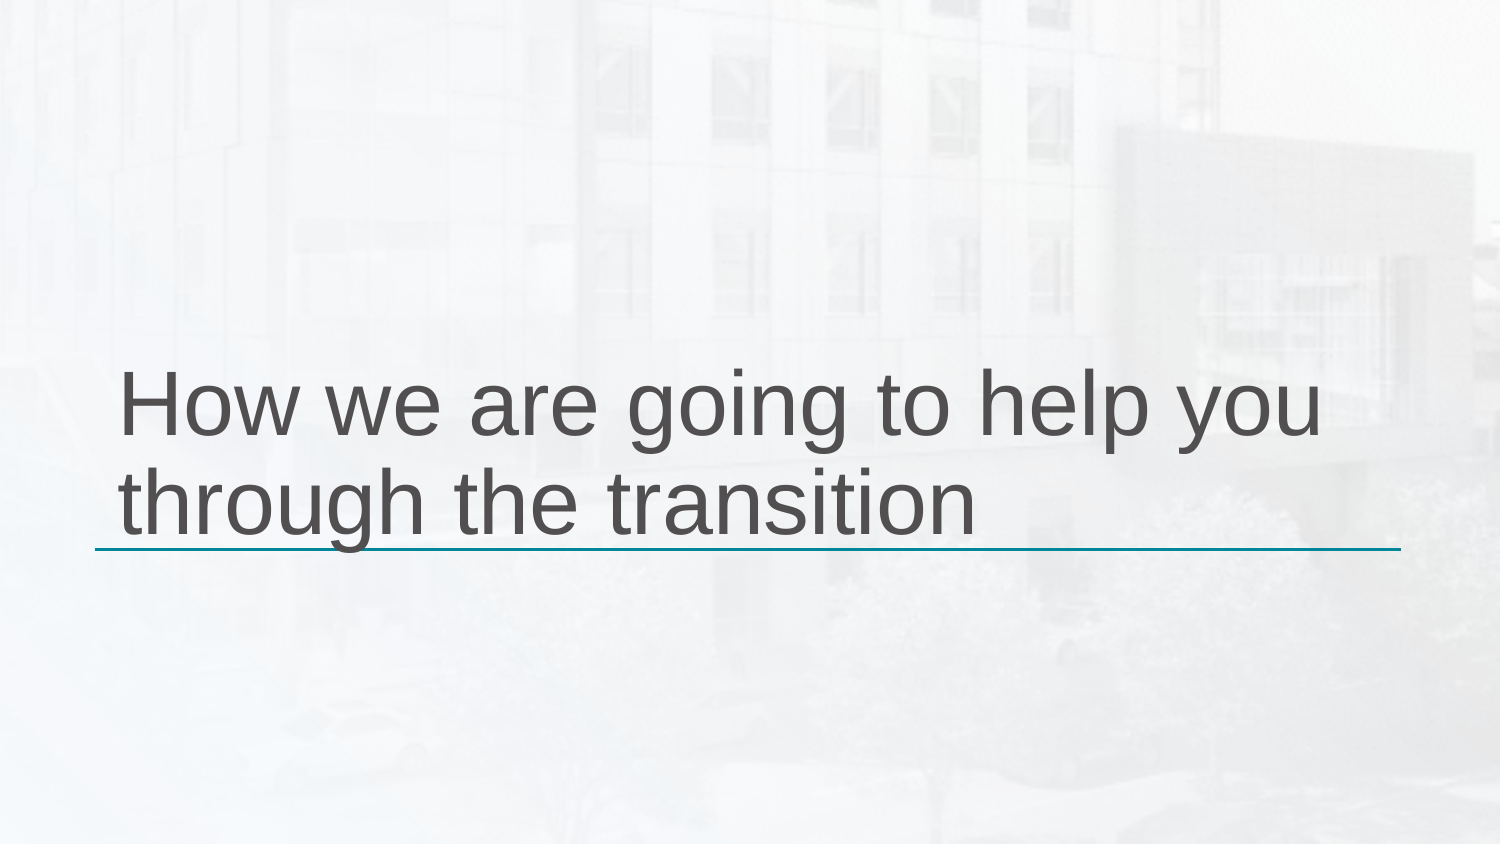

# How we are going to help you through the transition